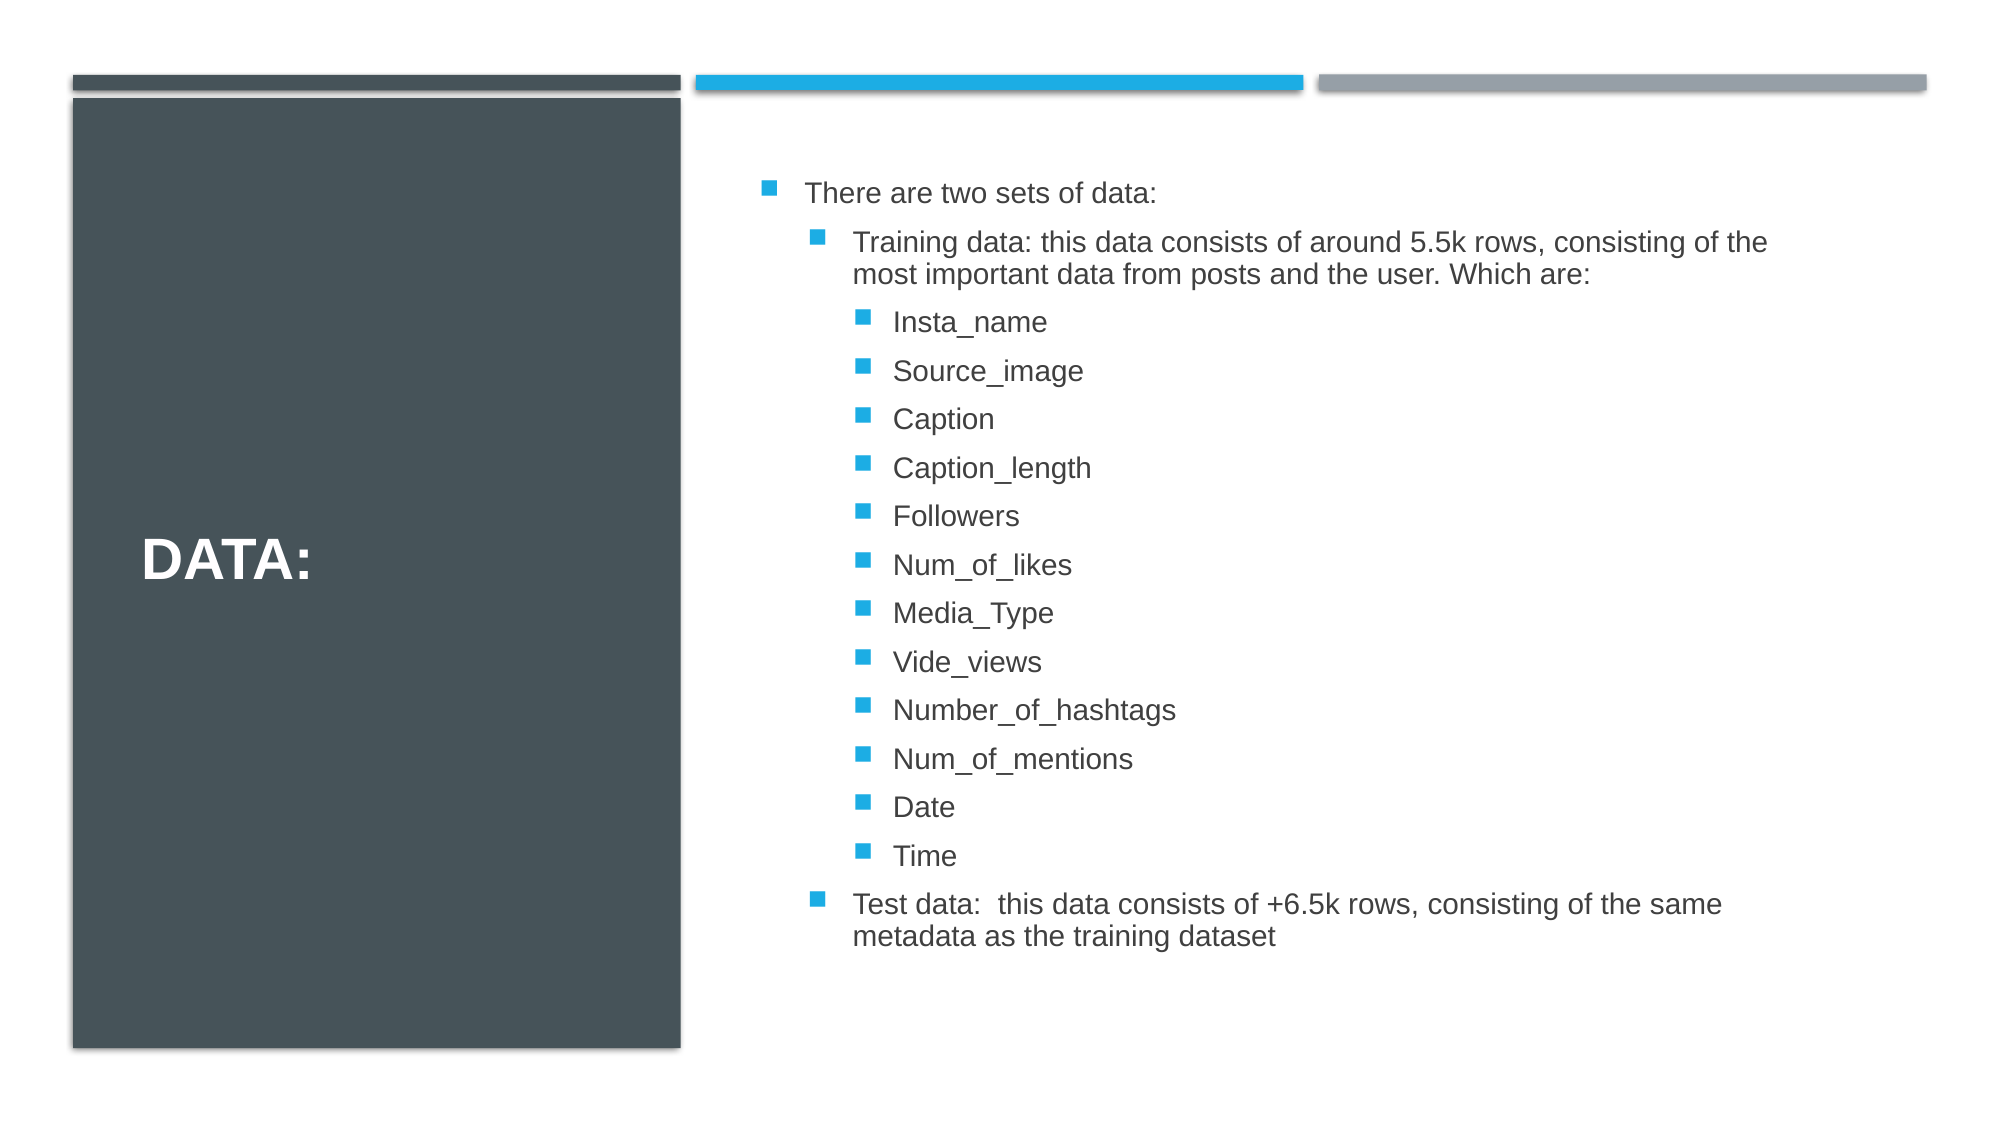

# Data:
There are two sets of data:
Training data: this data consists of around 5.5k rows, consisting of the most important data from posts and the user. Which are:
Insta_name
Source_image
Caption
Caption_length
Followers
Num_of_likes
Media_Type
Vide_views
Number_of_hashtags
Num_of_mentions
Date
Time
Test data:  this data consists of +6.5k rows, consisting of the same metadata as the training dataset